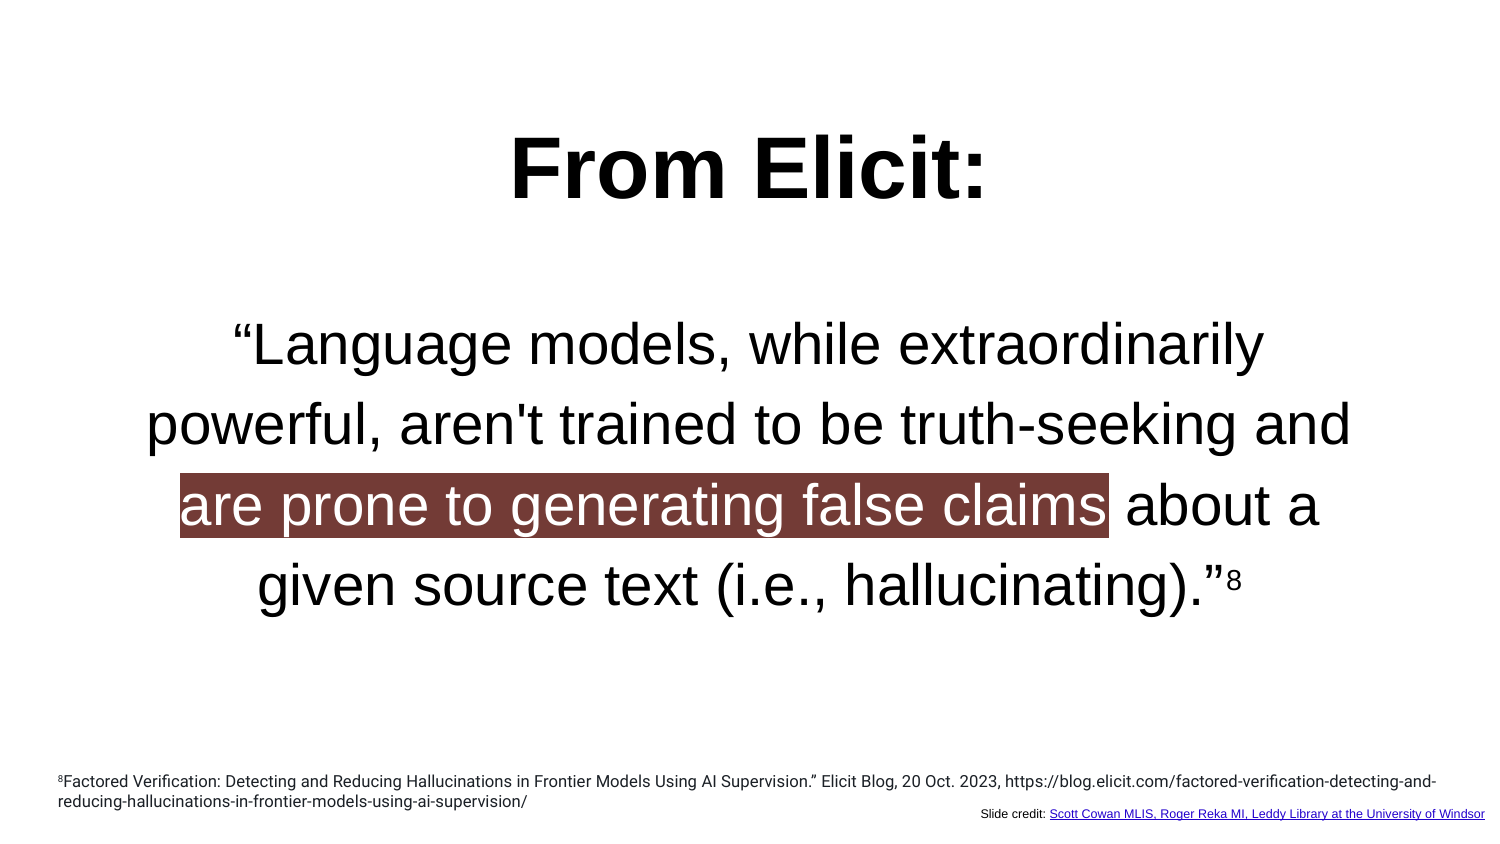

# From Elicit:

“Language models, while extraordinarily powerful, aren't trained to be truth-seeking and are prone to generating false claims about a given source text (i.e., hallucinating).”8
8Factored Verification: Detecting and Reducing Hallucinations in Frontier Models Using AI Supervision.” Elicit Blog, 20 Oct. 2023, https://blog.elicit.com/factored-verification-detecting-and-reducing-hallucinations-in-frontier-models-using-ai-supervision/
Slide credit: Scott Cowan MLIS, Roger Reka MI, Leddy Library at the University of Windsor